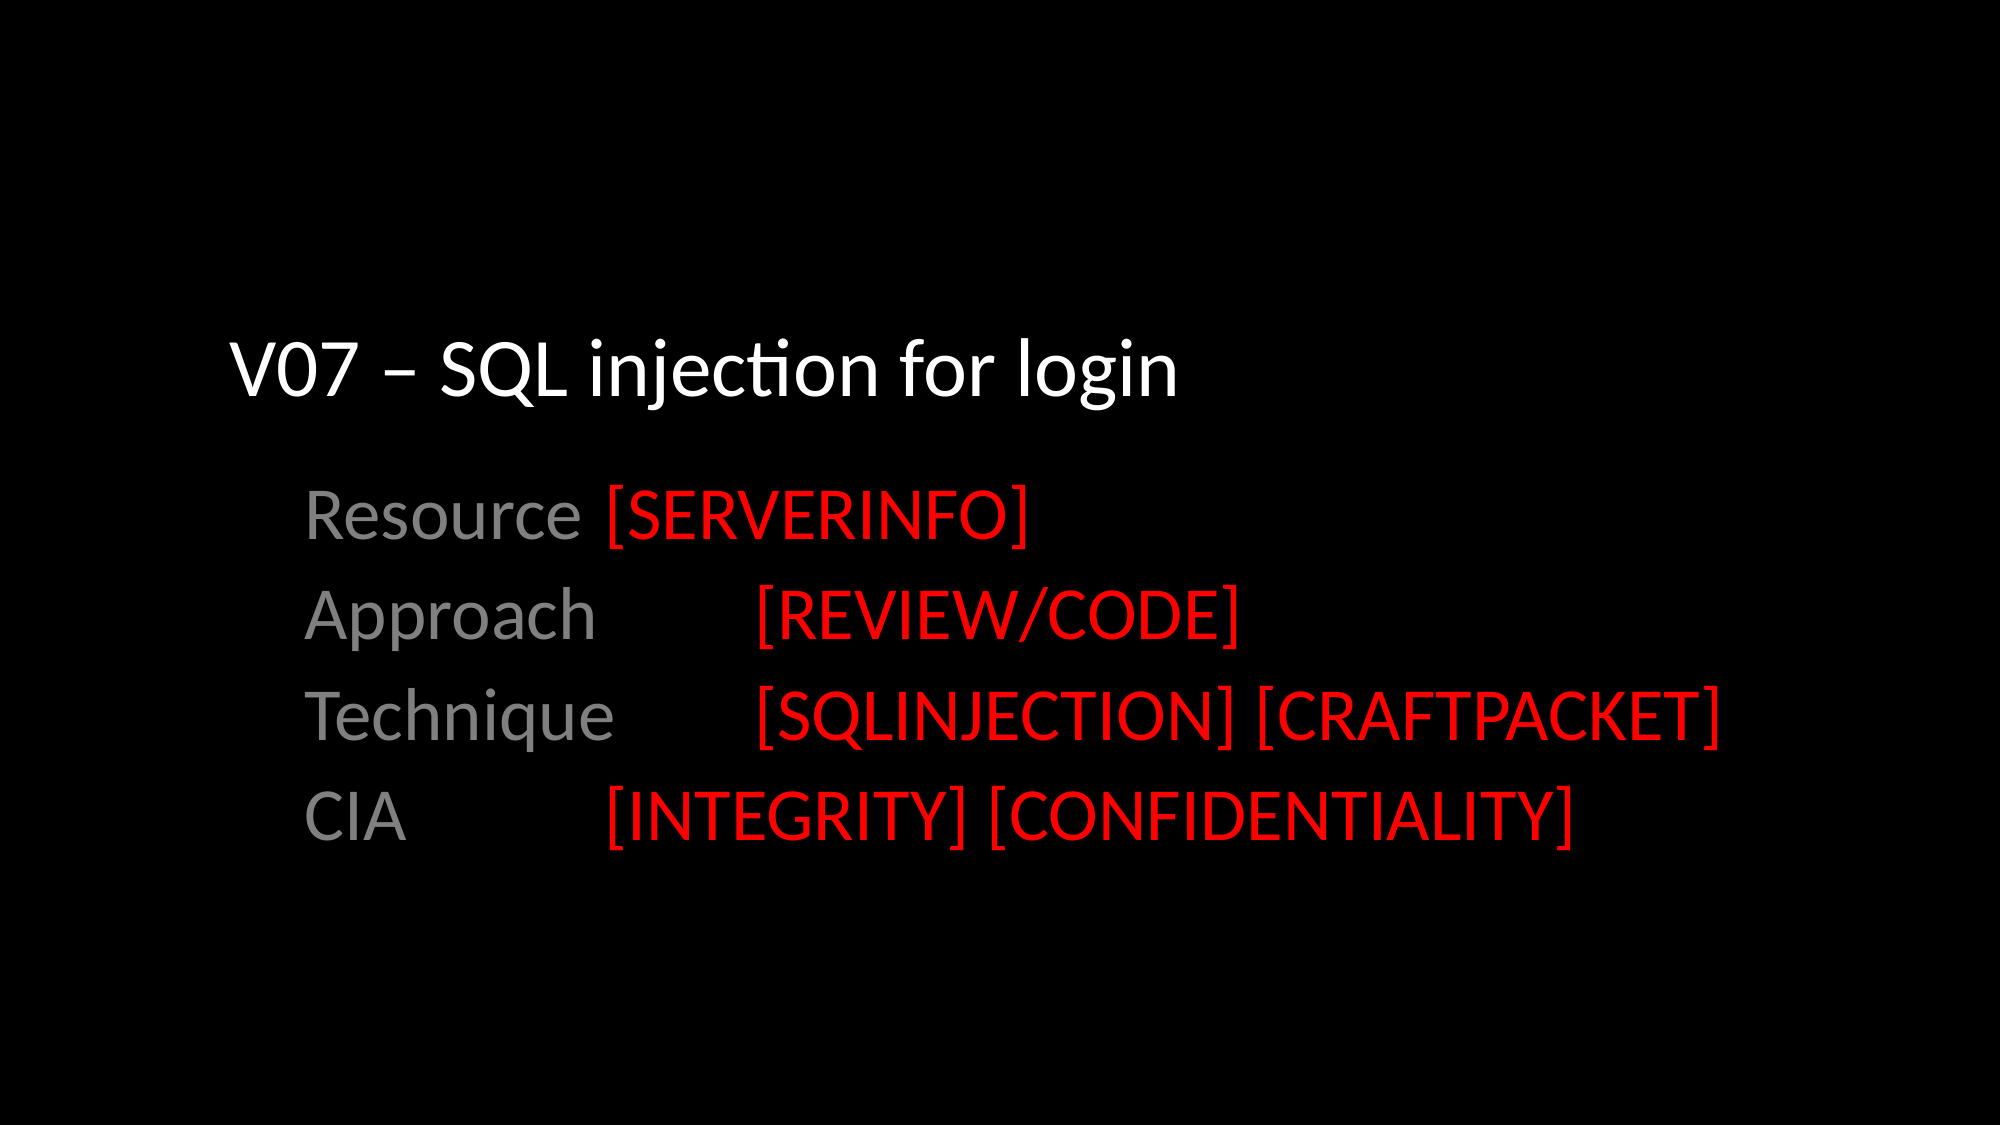

V07 – SQL injection for login

Resource	[SERVERINFO]
Approach 	[REVIEW/CODE]
Technique	[SQLINJECTION] [CRAFTPACKET]
CIA		[INTEGRITY] [CONFIDENTIALITY]